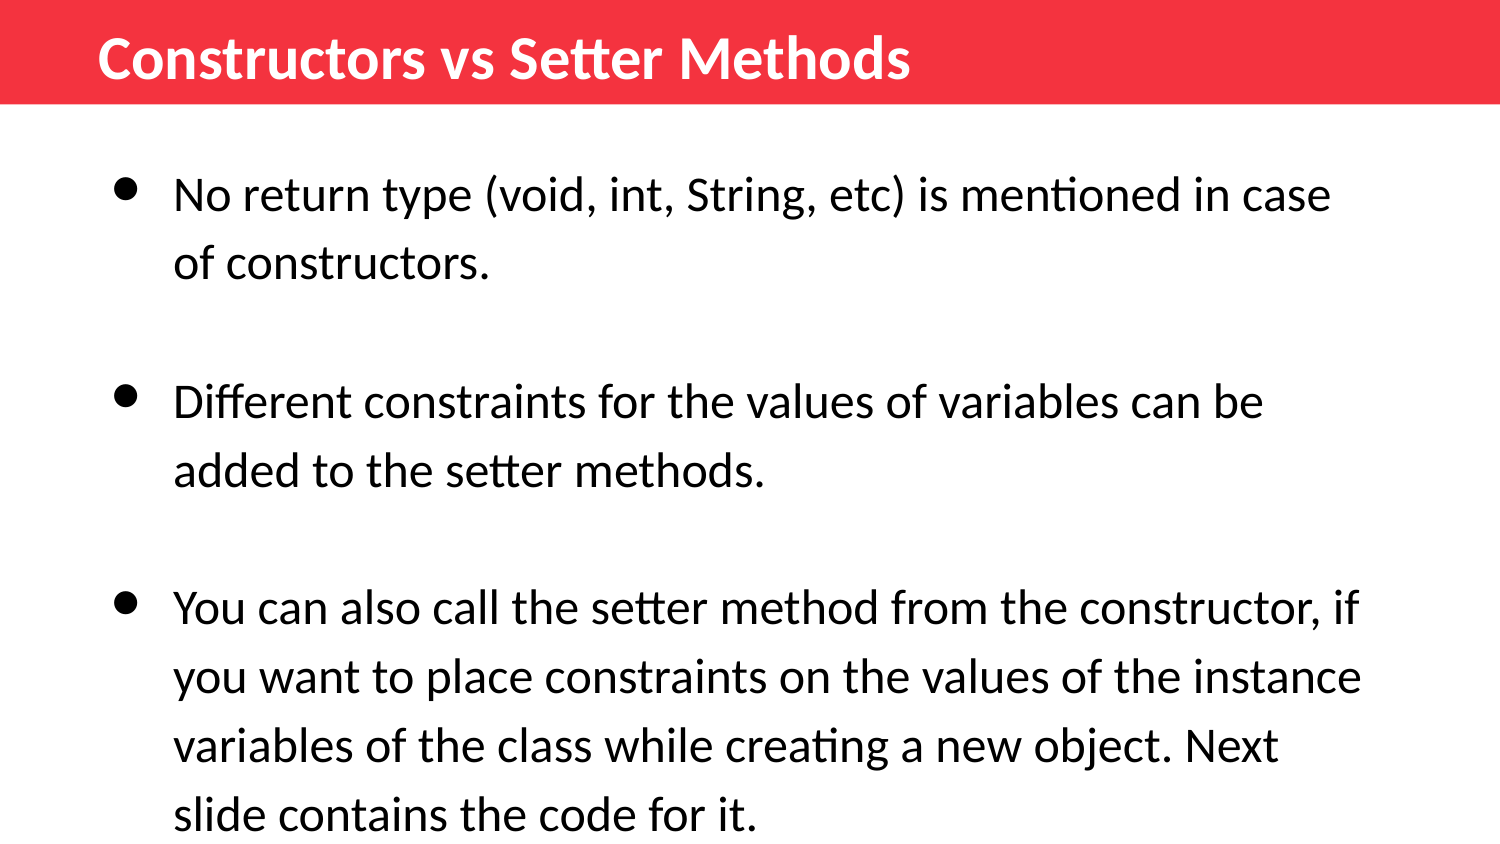

Constructors vs Setter Methods

No return type (void, int, String, etc) is mentioned in case of constructors.
Different constraints for the values of variables can be added to the setter methods.

You can also call the setter method from the constructor, if you want to place constraints on the values of the instance variables of the class while creating a new object. Next slide contains the code for it.